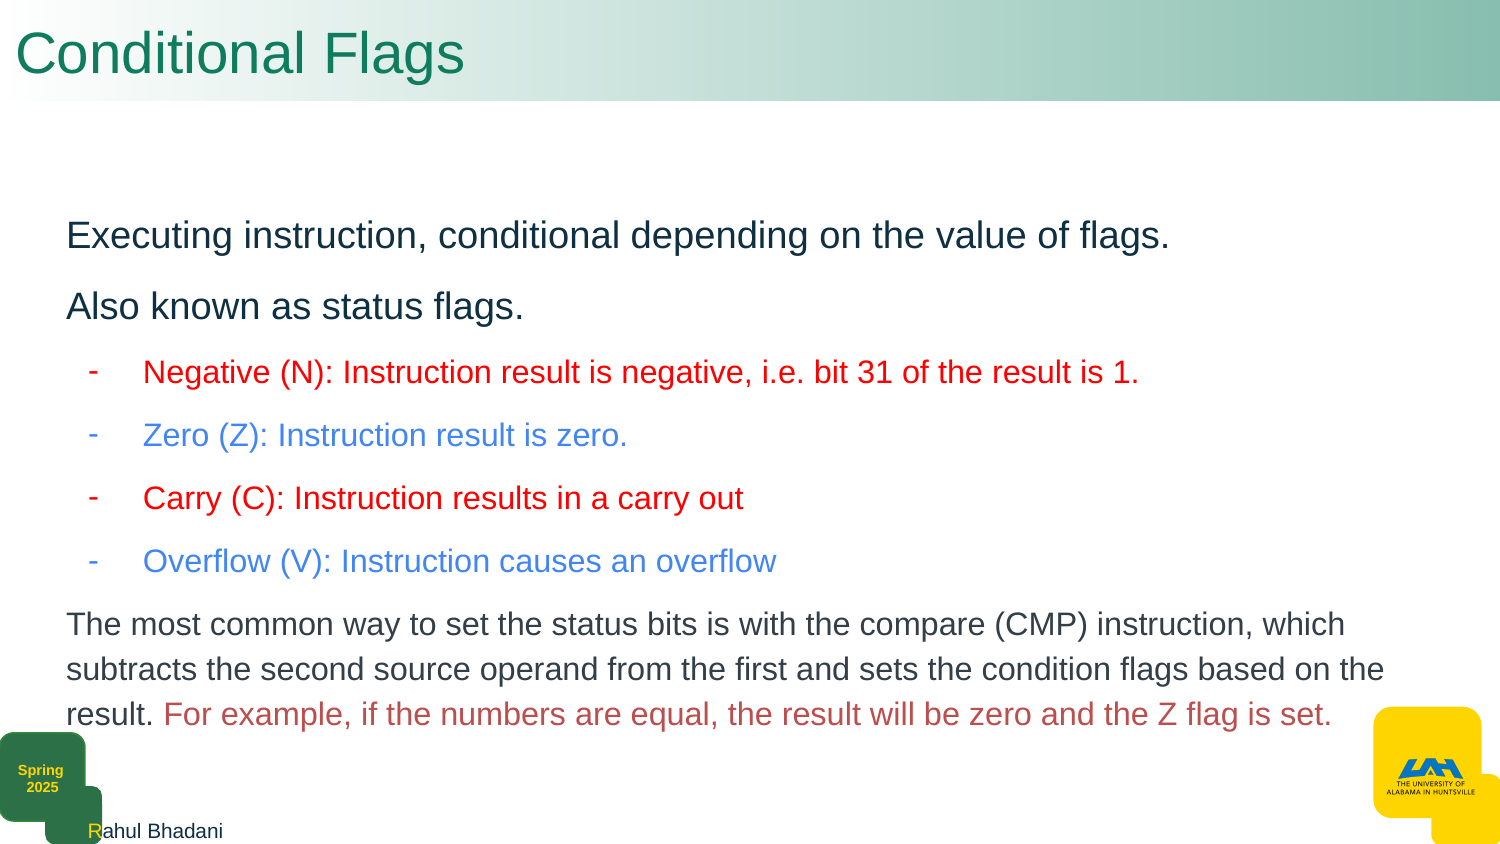

# Conditional Flags
Executing instruction, conditional depending on the value of flags.
Also known as status flags.
Negative (N): Instruction result is negative, i.e. bit 31 of the result is 1.
Zero (Z): Instruction result is zero.
Carry (C): Instruction results in a carry out
Overflow (V): Instruction causes an overflow
The most common way to set the status bits is with the compare (CMP) instruction, which subtracts the second source operand from the first and sets the condition flags based on the result. For example, if the numbers are equal, the result will be zero and the Z flag is set.